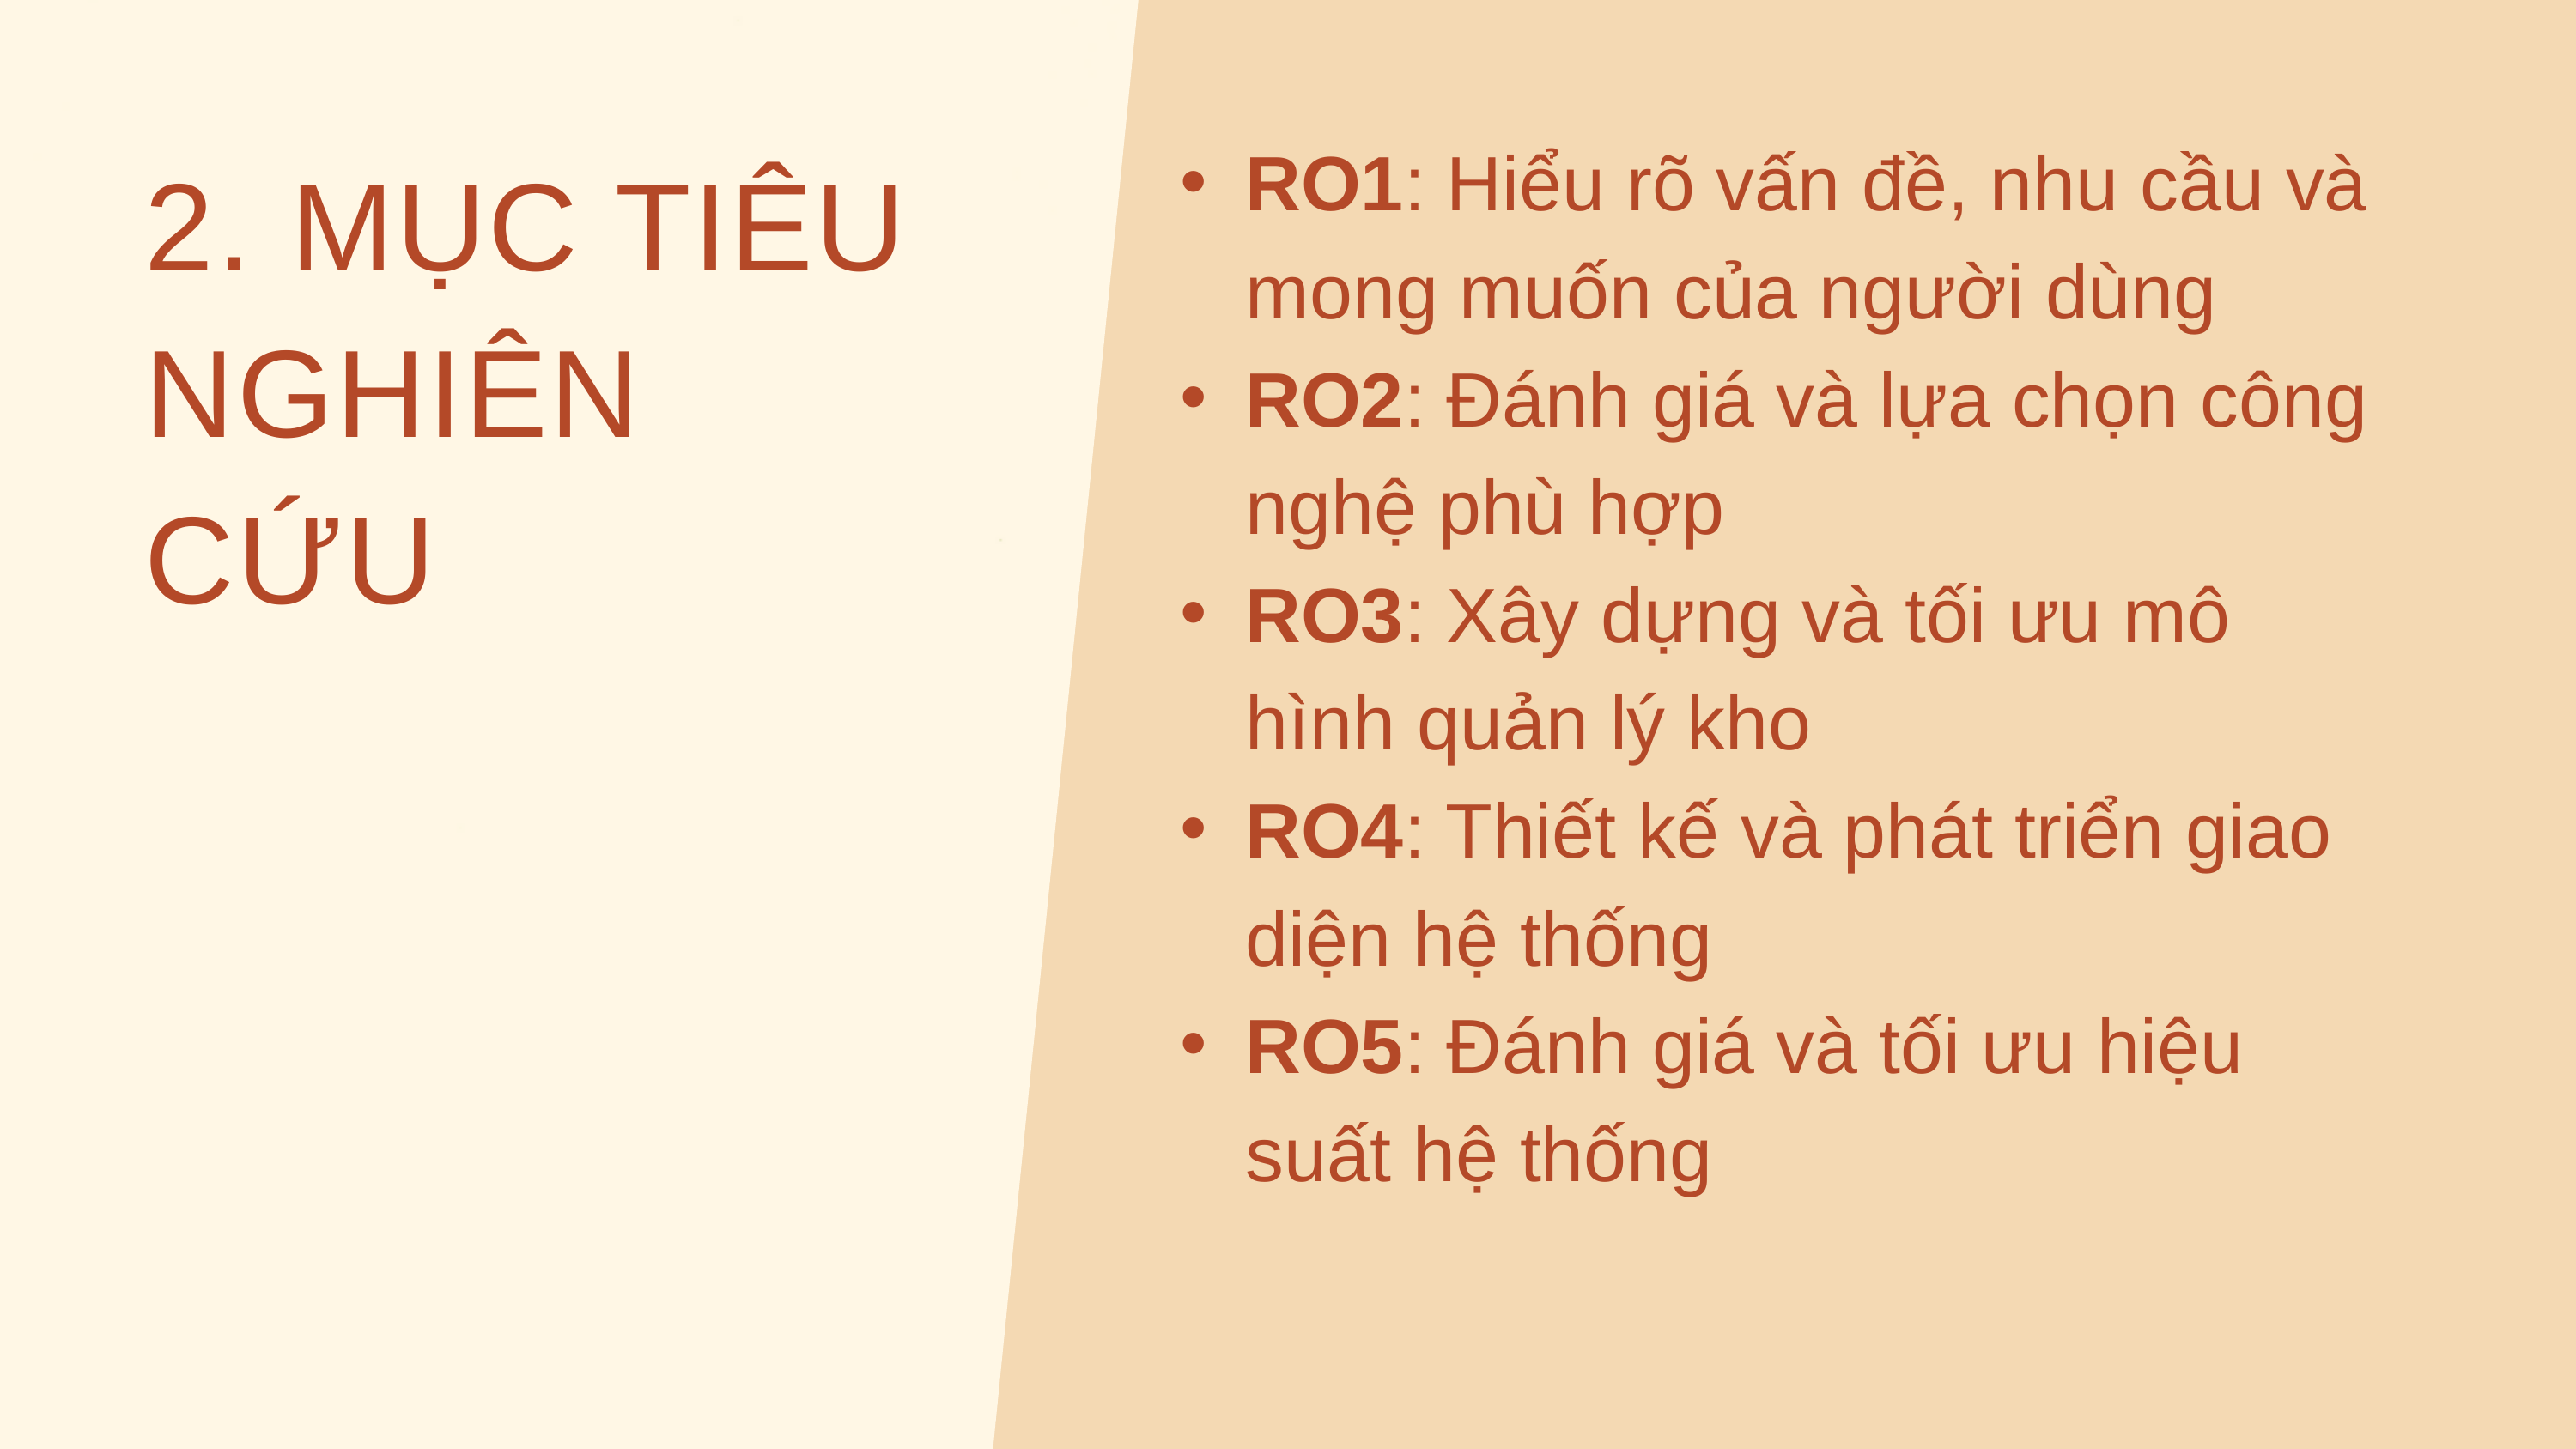

RO1: Hiểu rõ vấn đề, nhu cầu và mong muốn của người dùng
RO2: Đánh giá và lựa chọn công nghệ phù hợp
RO3: Xây dựng và tối ưu mô hình quản lý kho
RO4: Thiết kế và phát triển giao diện hệ thống
RO5: Đánh giá và tối ưu hiệu suất hệ thống
2. MỤC TIÊU NGHIÊN CỨU